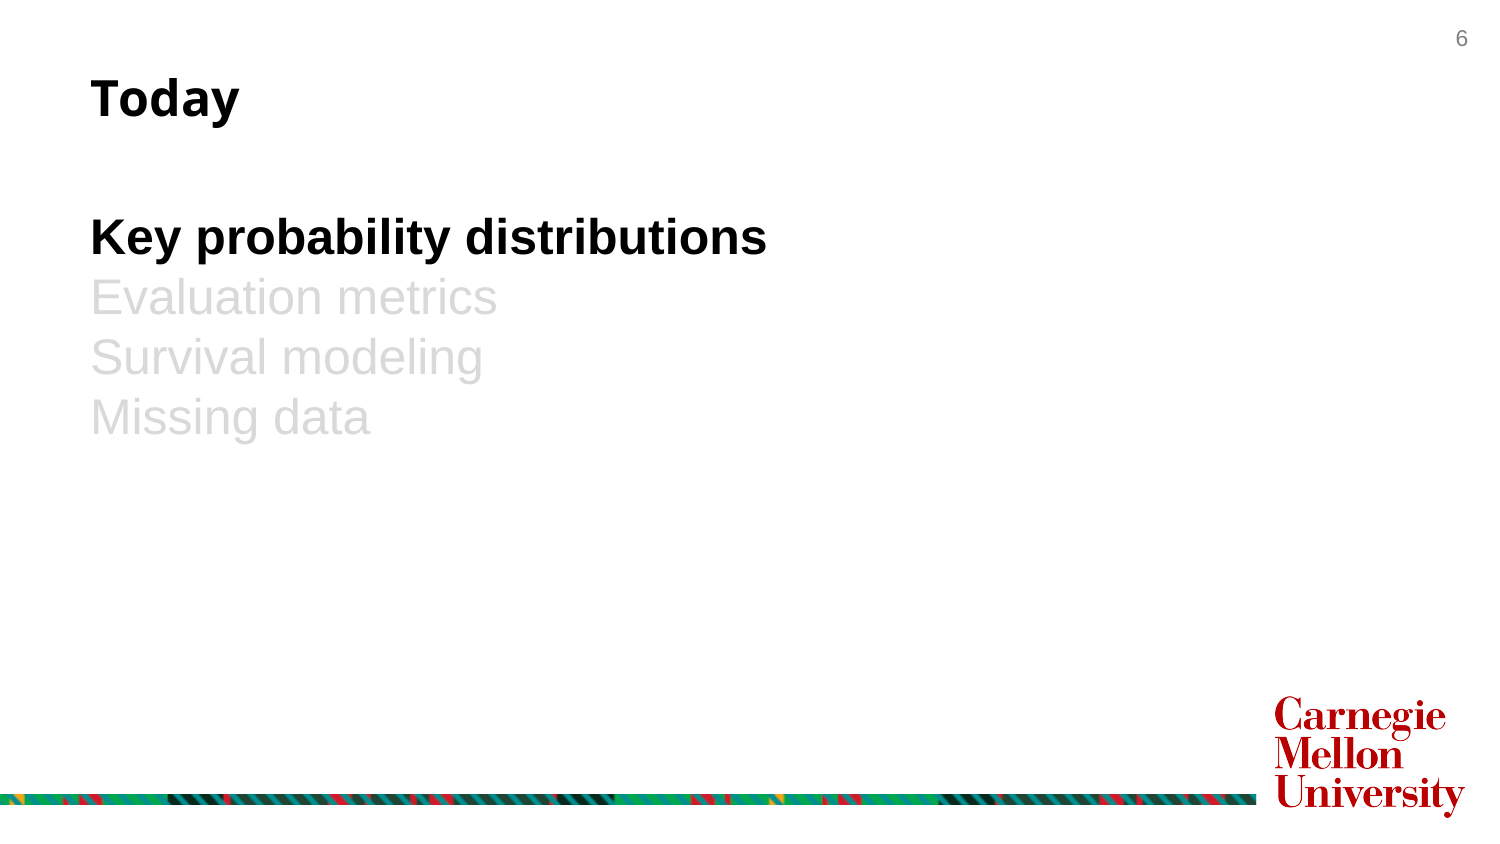

# Today
Key probability distributions
Evaluation metrics
Survival modeling
Missing data